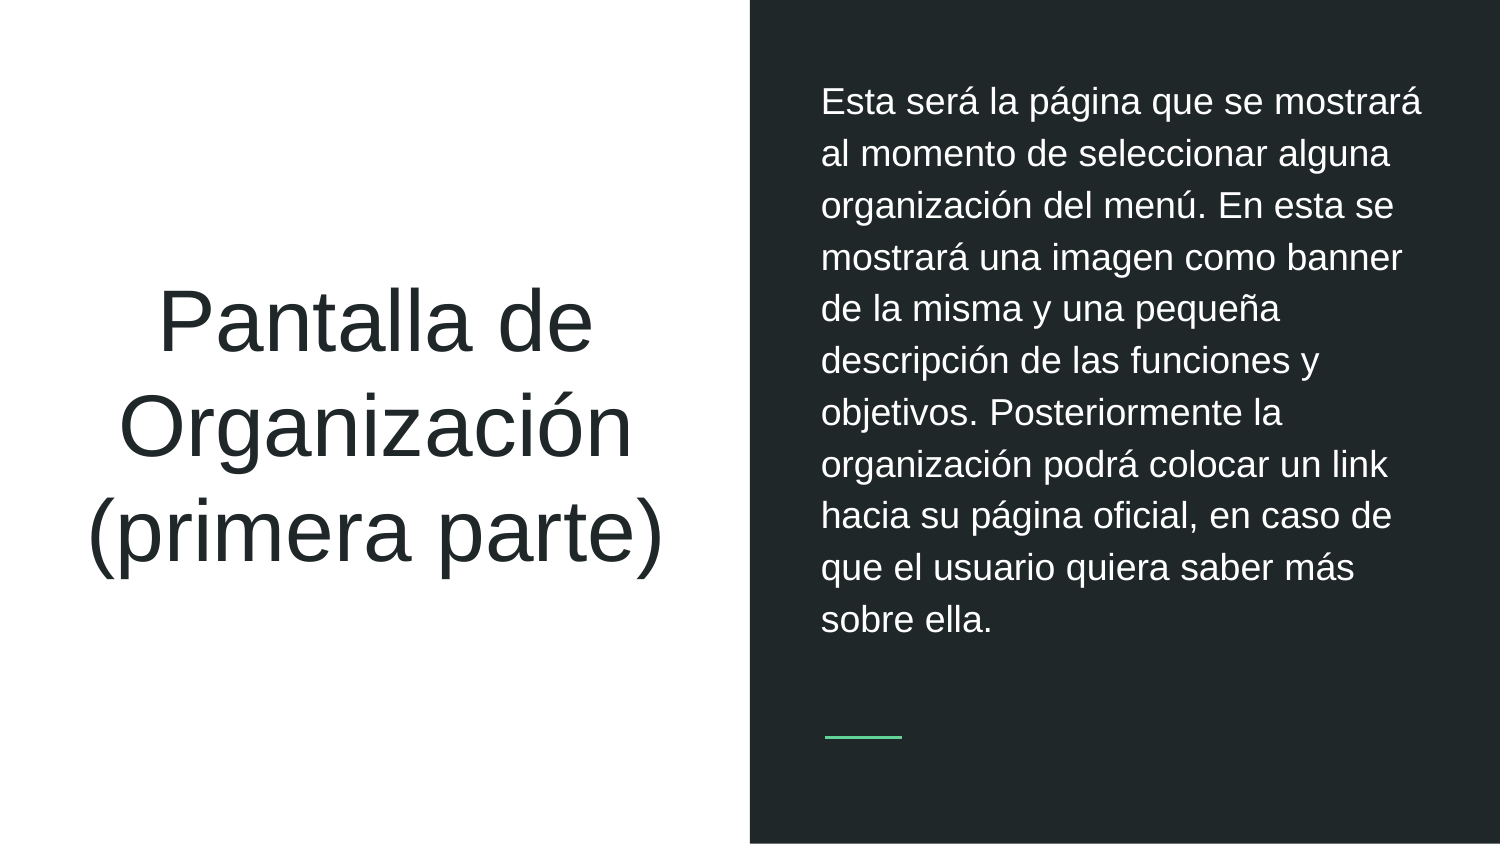

Esta será la página que se mostrará al momento de seleccionar alguna organización del menú. En esta se mostrará una imagen como banner de la misma y una pequeña descripción de las funciones y objetivos. Posteriormente la organización podrá colocar un link hacia su página oficial, en caso de que el usuario quiera saber más sobre ella.

# Pantalla de Organización (primera parte)